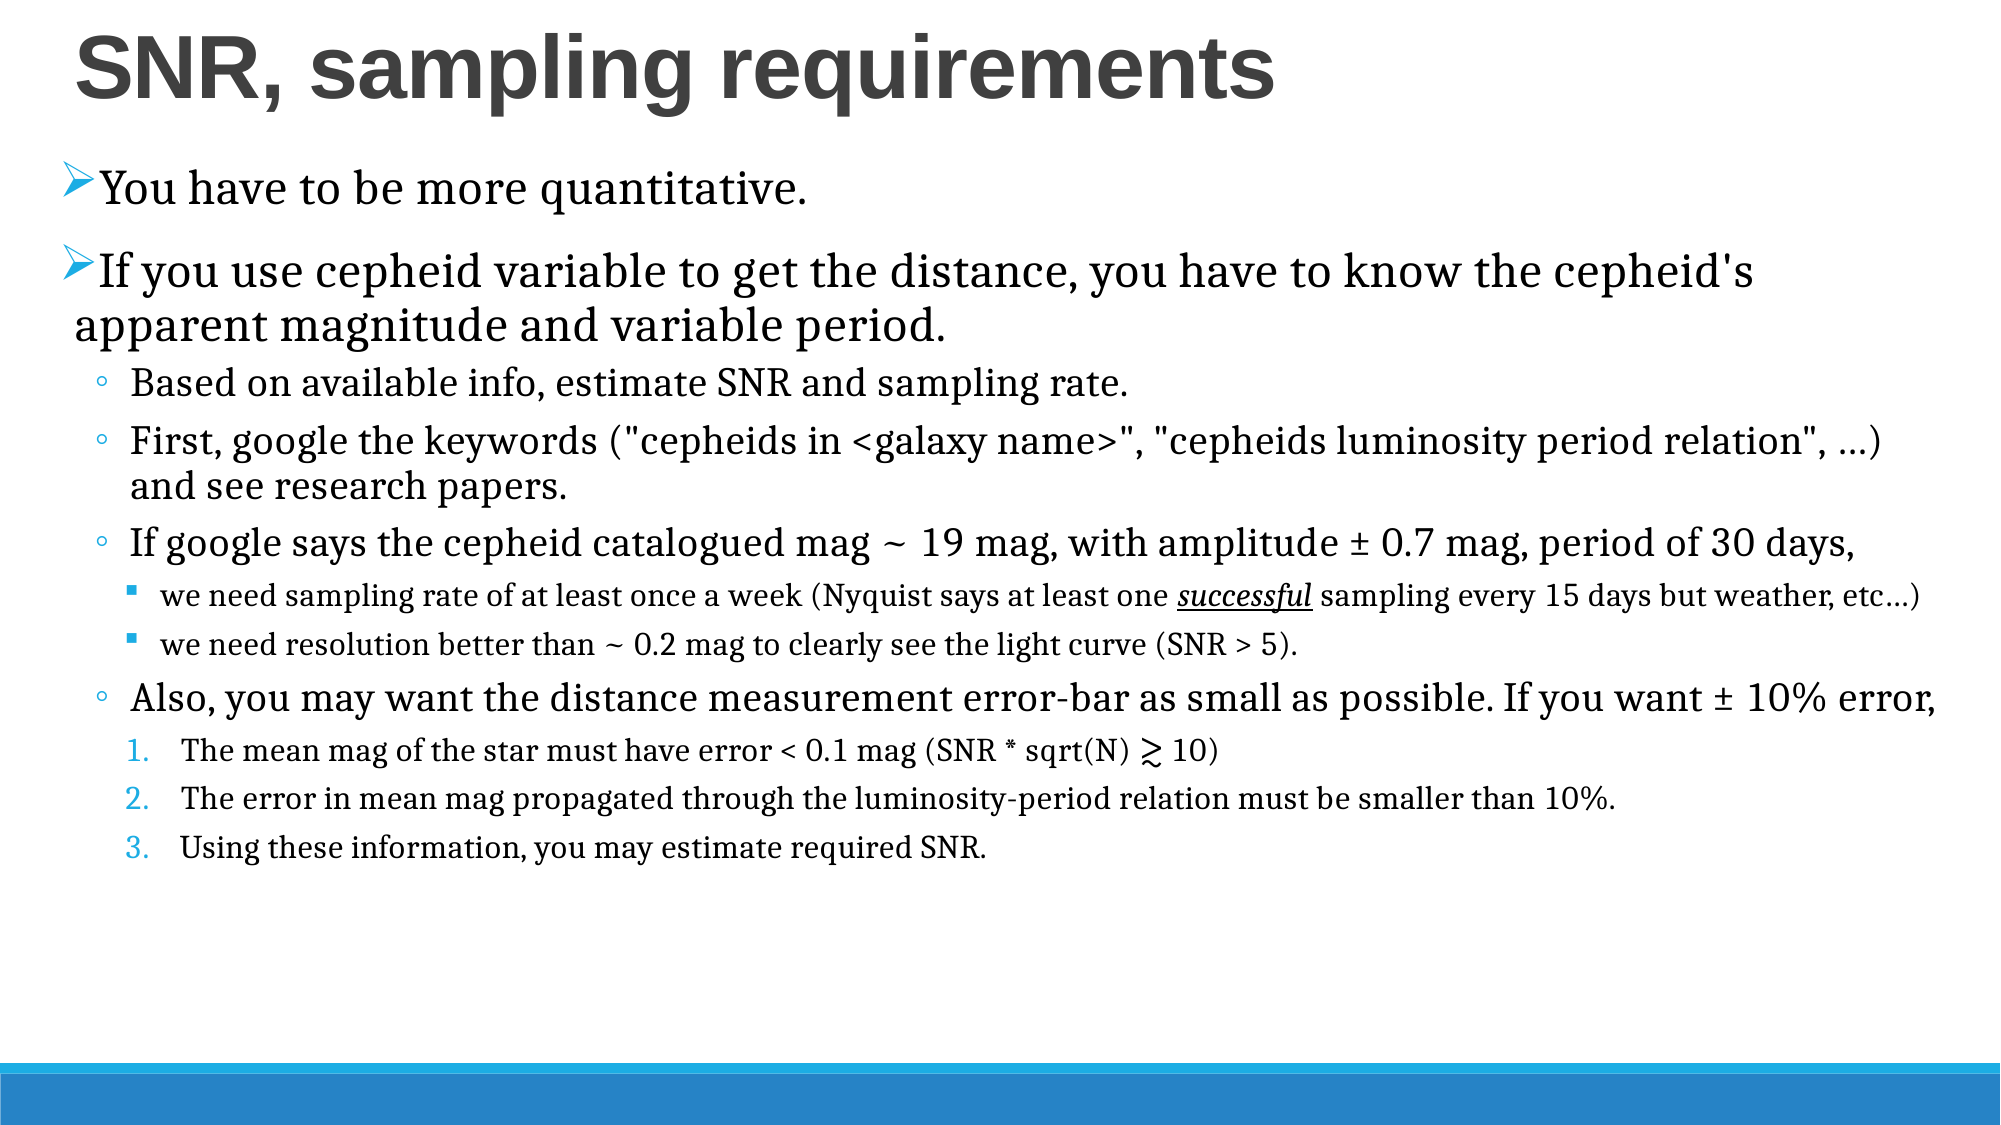

# SNR, sampling requirements
You have to be more quantitative.
If you use cepheid variable to get the distance, you have to know the cepheid's apparent magnitude and variable period.
Based on available info, estimate SNR and sampling rate.
First, google the keywords ("cepheids in <galaxy name>", "cepheids luminosity period relation", …) and see research papers.
If google says the cepheid catalogued mag ~ 19 mag, with amplitude ± 0.7 mag, period of 30 days,
we need sampling rate of at least once a week (Nyquist says at least one successful sampling every 15 days but weather, etc…)
we need resolution better than ~ 0.2 mag to clearly see the light curve (SNR > 5).
Also, you may want the distance measurement error-bar as small as possible. If you want ± 10% error,
The mean mag of the star must have error < 0.1 mag (SNR * sqrt(N) ≳ 10)
The error in mean mag propagated through the luminosity-period relation must be smaller than 10%.
Using these information, you may estimate required SNR.